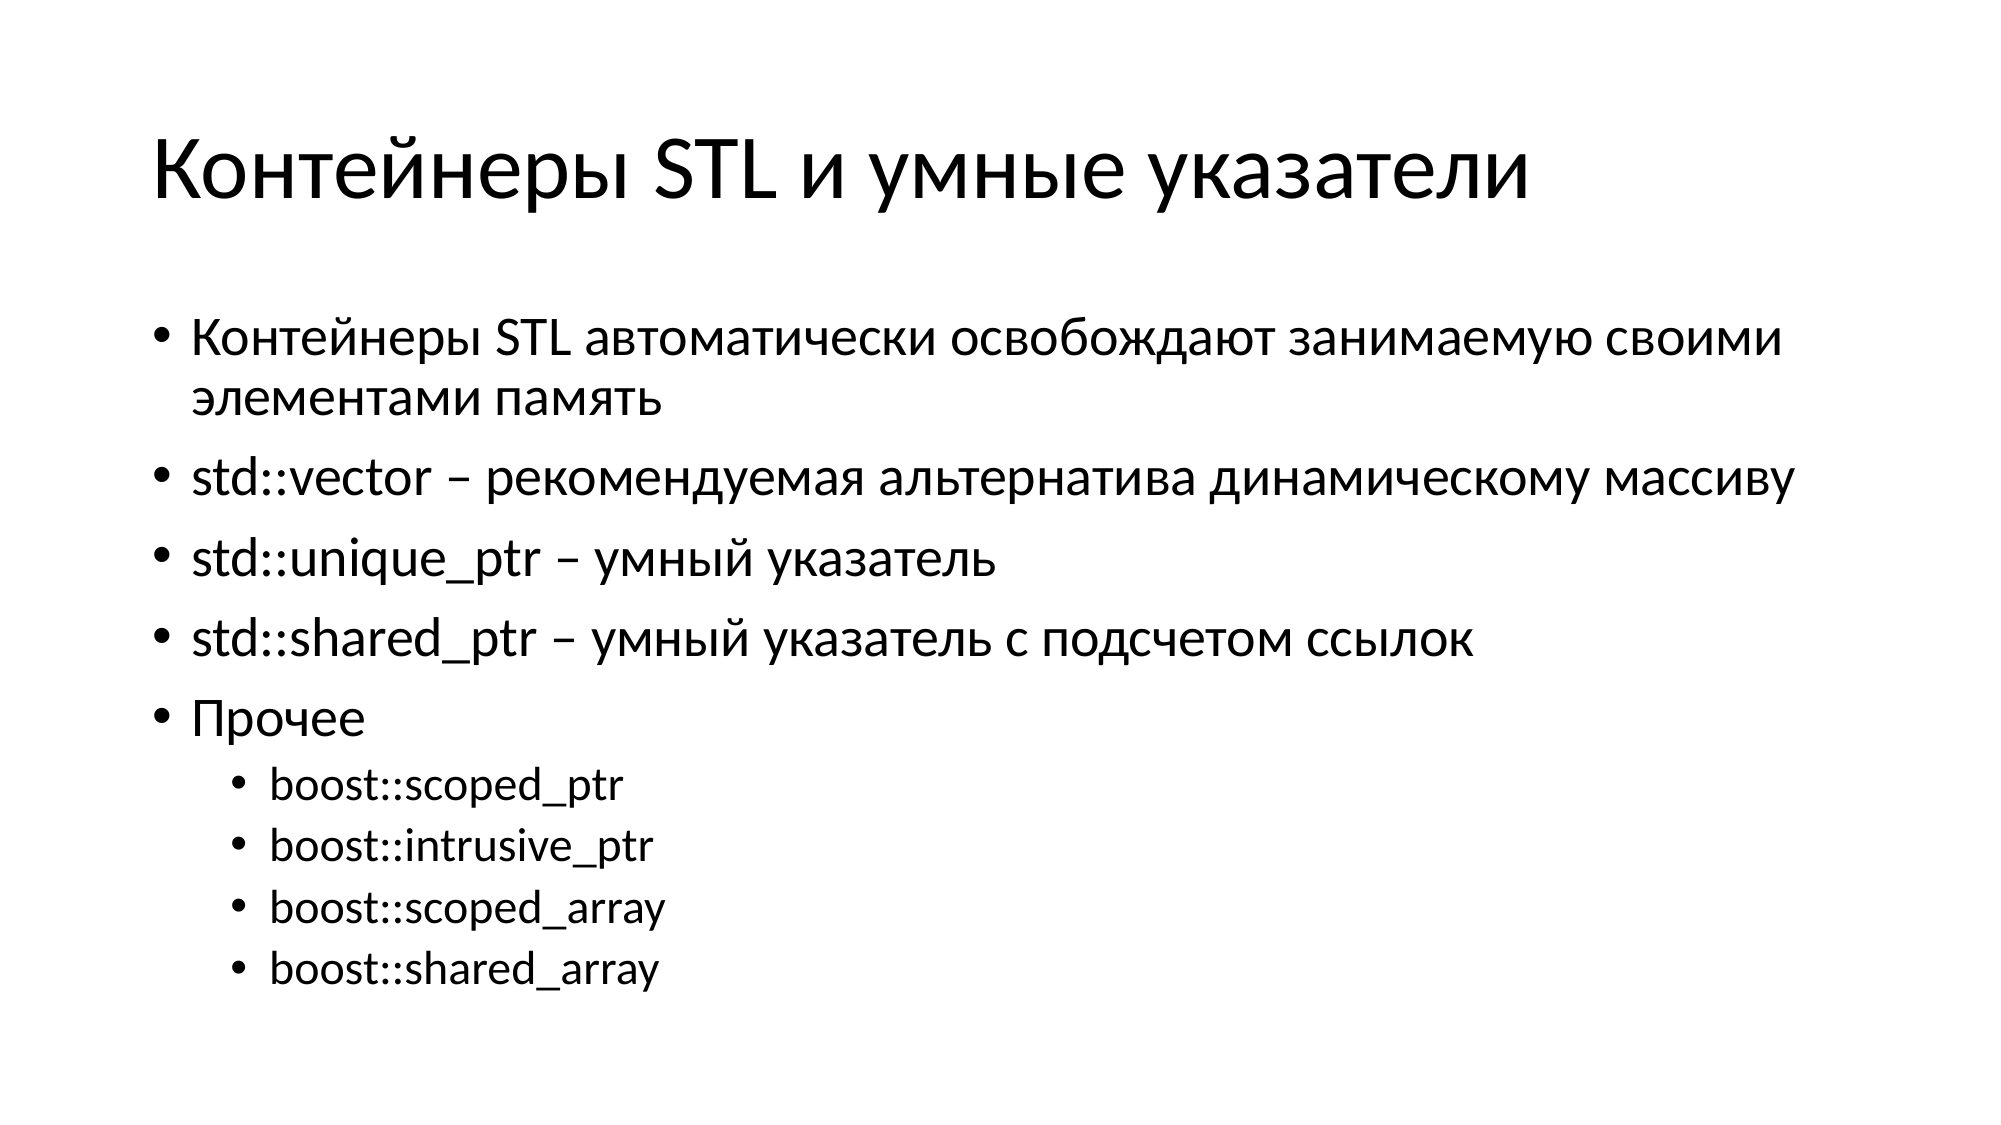

# Контейнеры STL и умные указатели
Контейнеры STL автоматически освобождают занимаемую своими элементами память
std::vector – рекомендуемая альтернатива динамическому массиву
std::unique_ptr – умный указатель
std::shared_ptr – умный указатель с подсчетом ссылок
Прочее
boost::scoped_ptr
boost::intrusive_ptr
boost::scoped_array
boost::shared_array